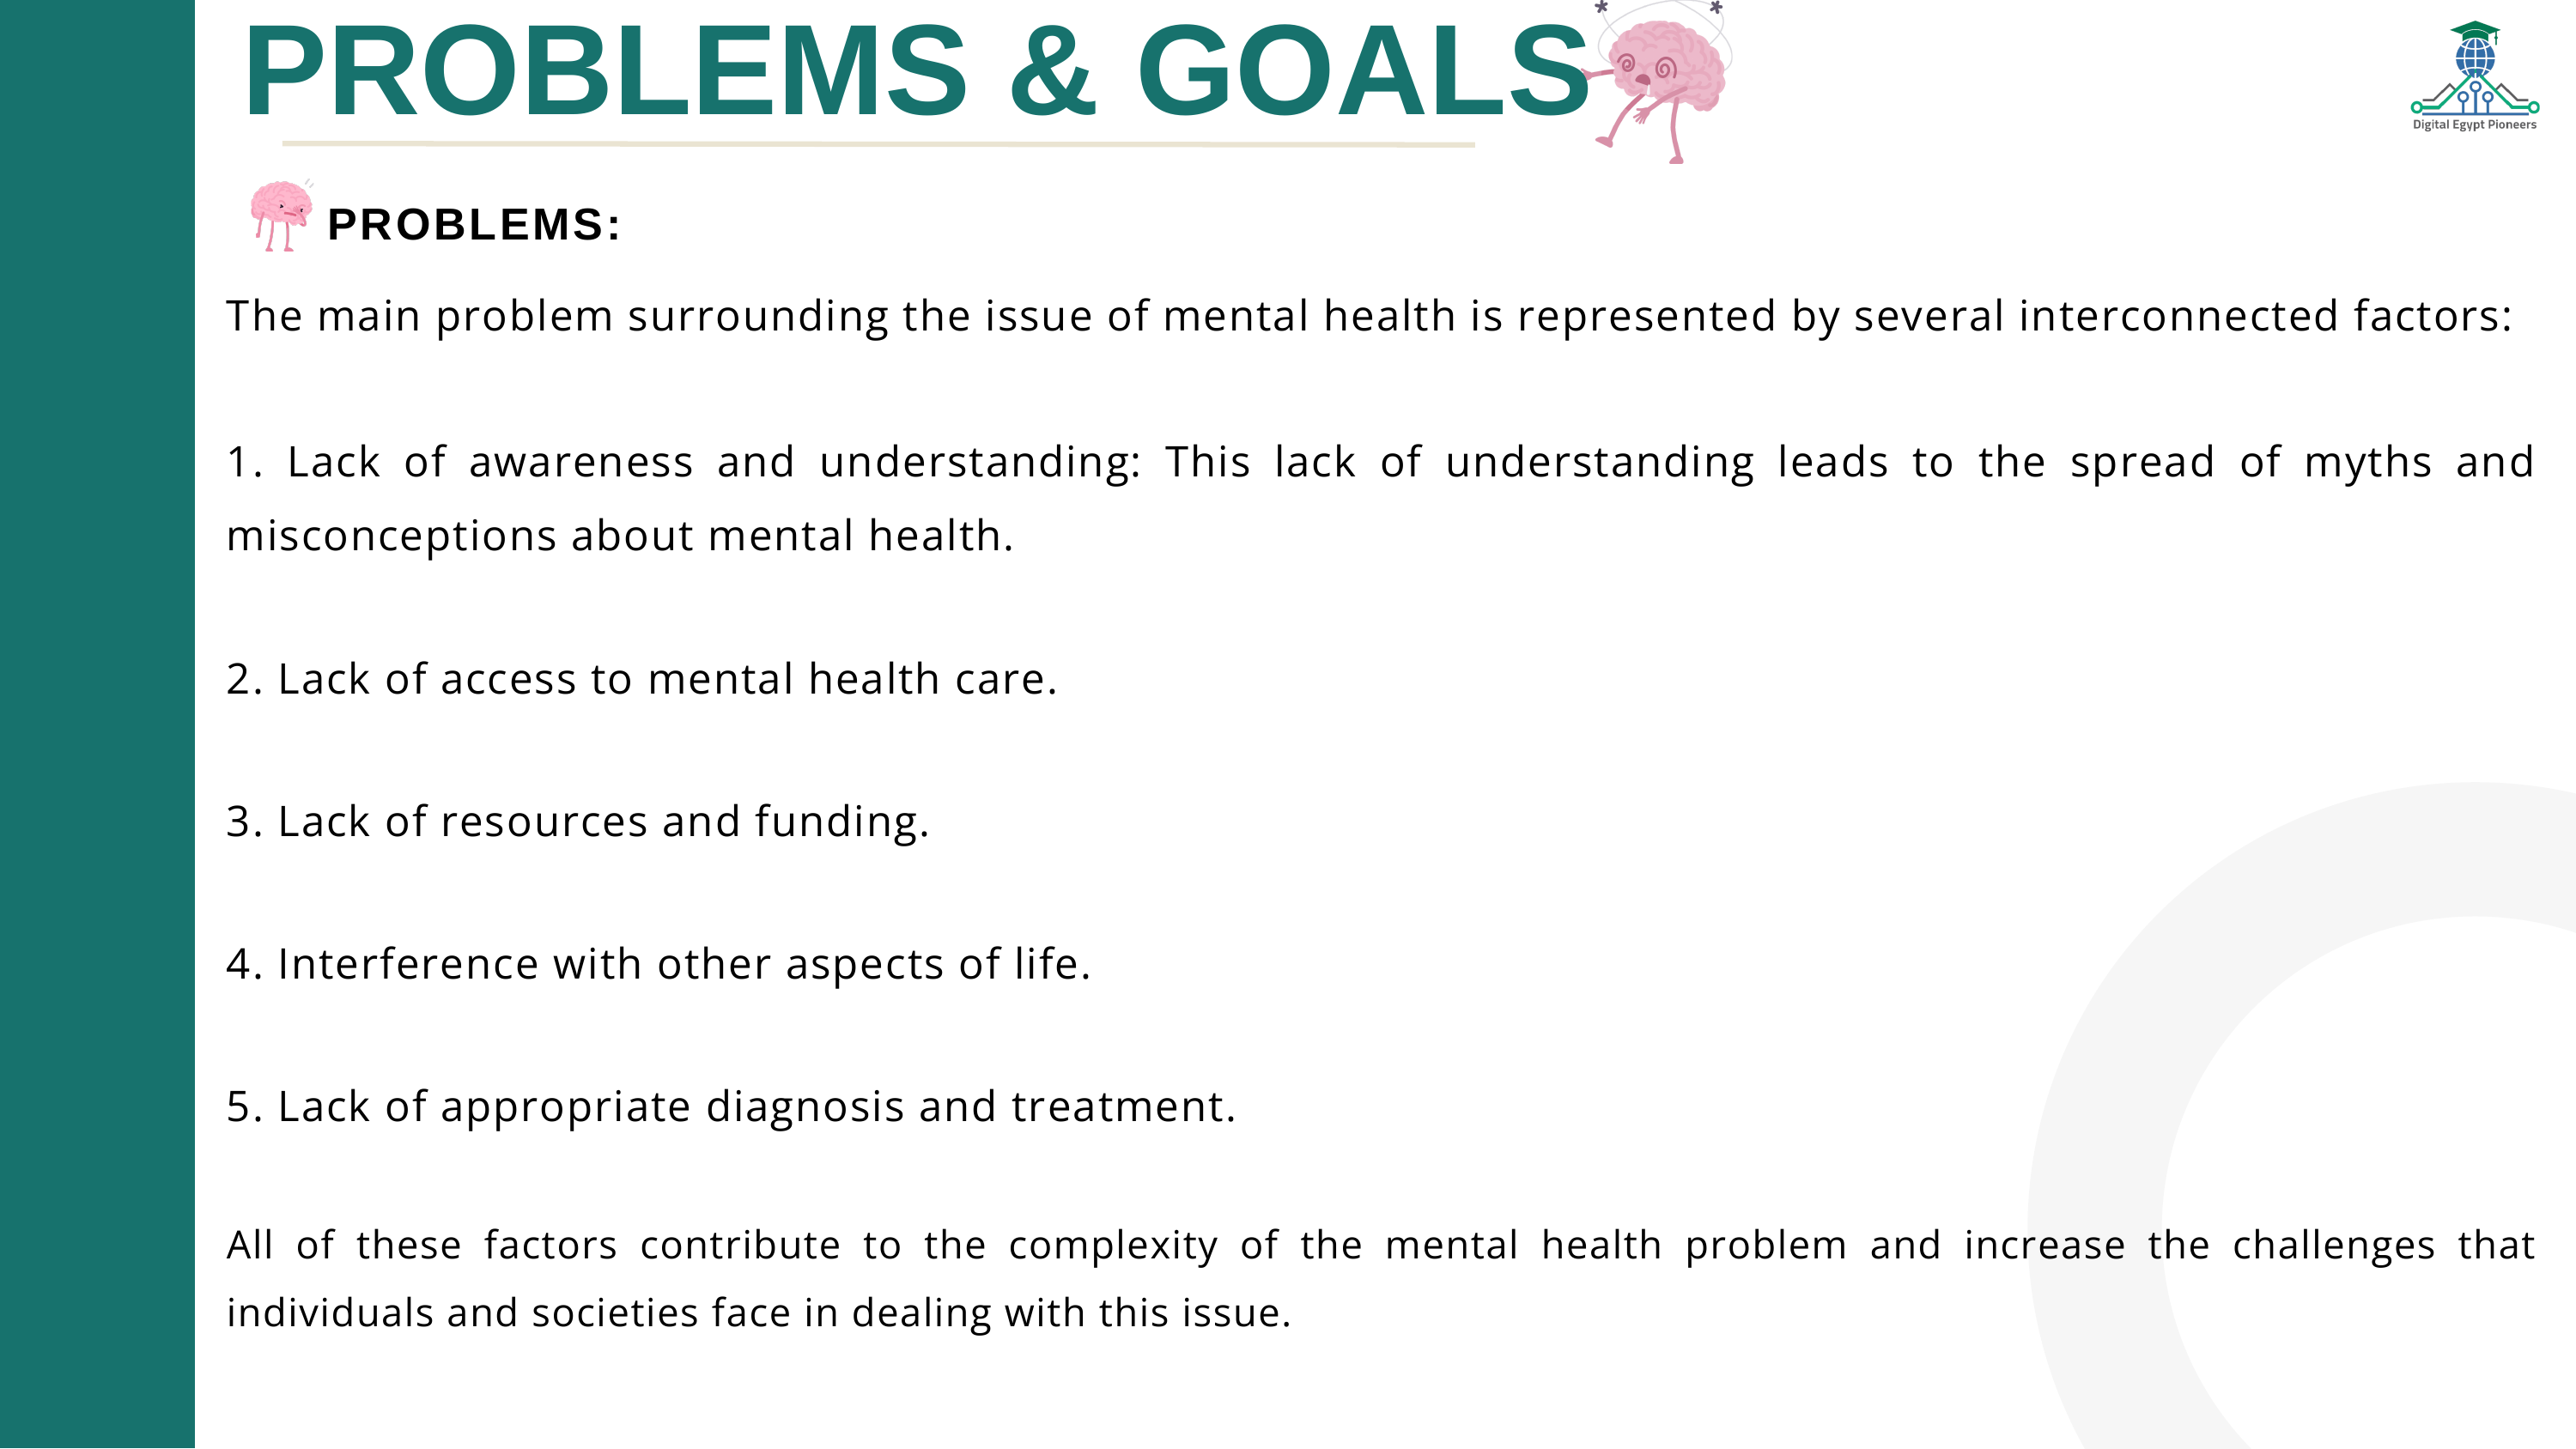

PROBLEMS & GOALS

PROBLEMS:
The main problem surrounding the issue of mental health is represented by several interconnected factors:

1. Lack of awareness and understanding: This lack of understanding leads to the spread of myths and misconceptions about mental health.

2. Lack of access to mental health care.

3. Lack of resources and funding.

4. Interference with other aspects of life.

5. Lack of appropriate diagnosis and treatment.

All of these factors contribute to the complexity of the mental health problem and increase the challenges that individuals and societies face in dealing with this issue.